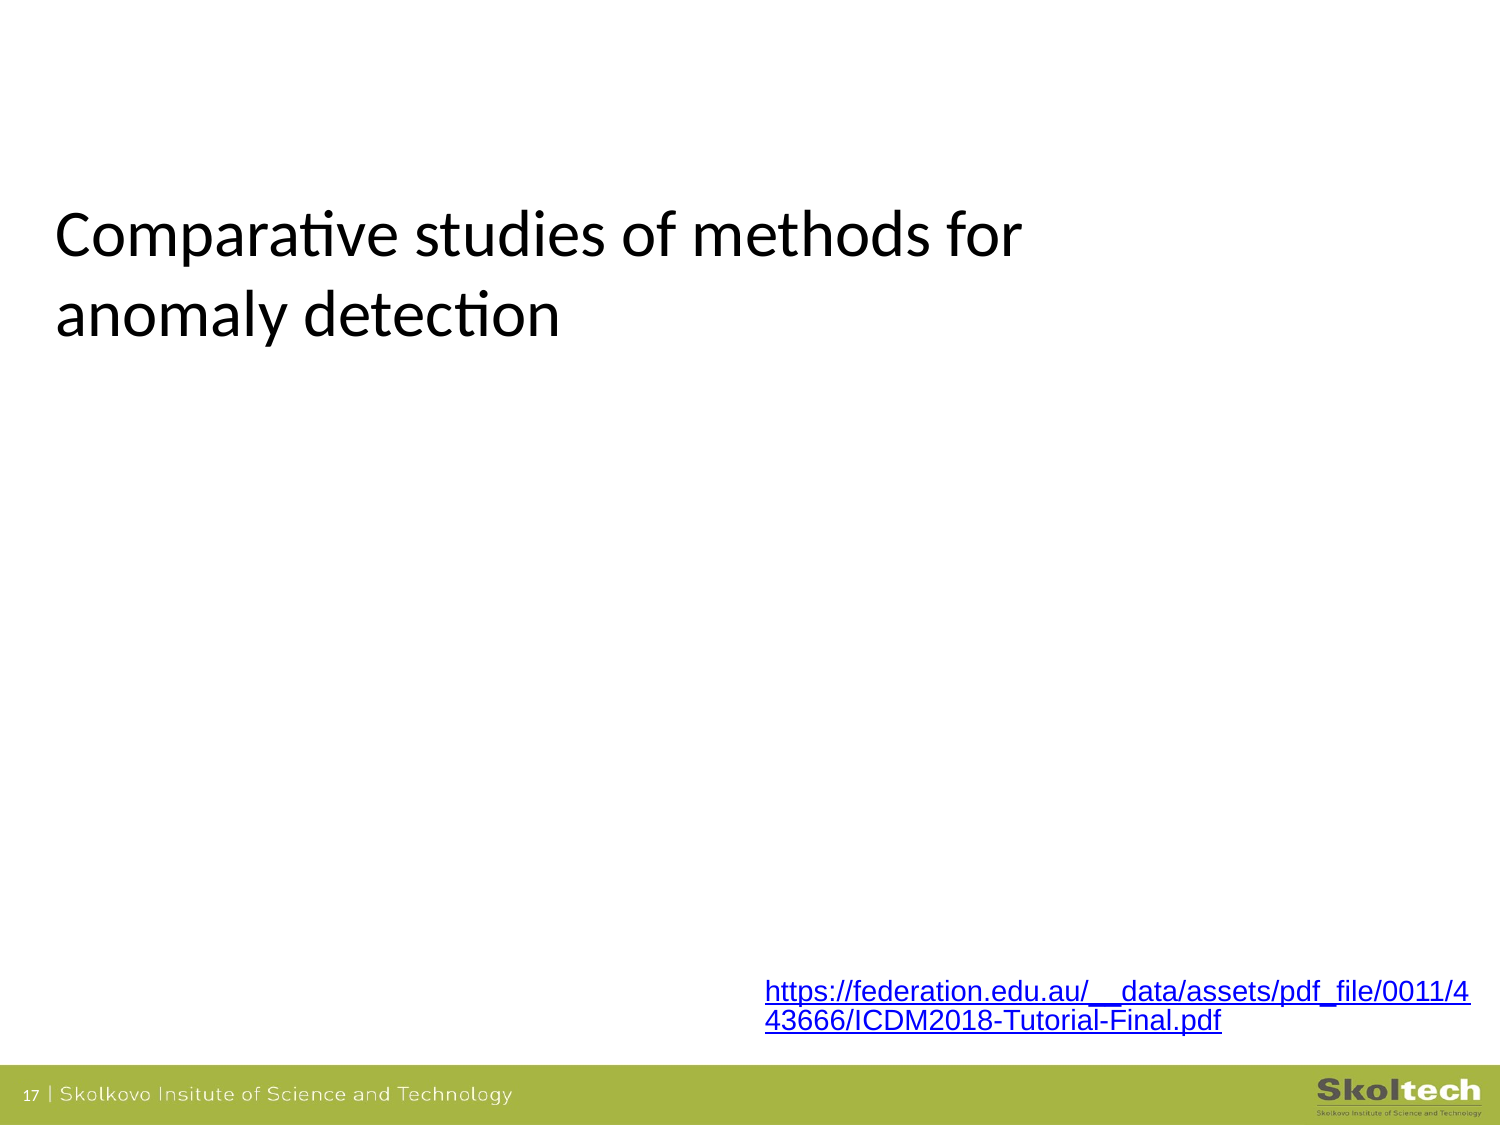

Comparative studies of methods for
anomaly detection

https://federation.edu.au/__data/assets/pdf_file/0011/443666/ICDM2018-Tutorial-Final.pdf